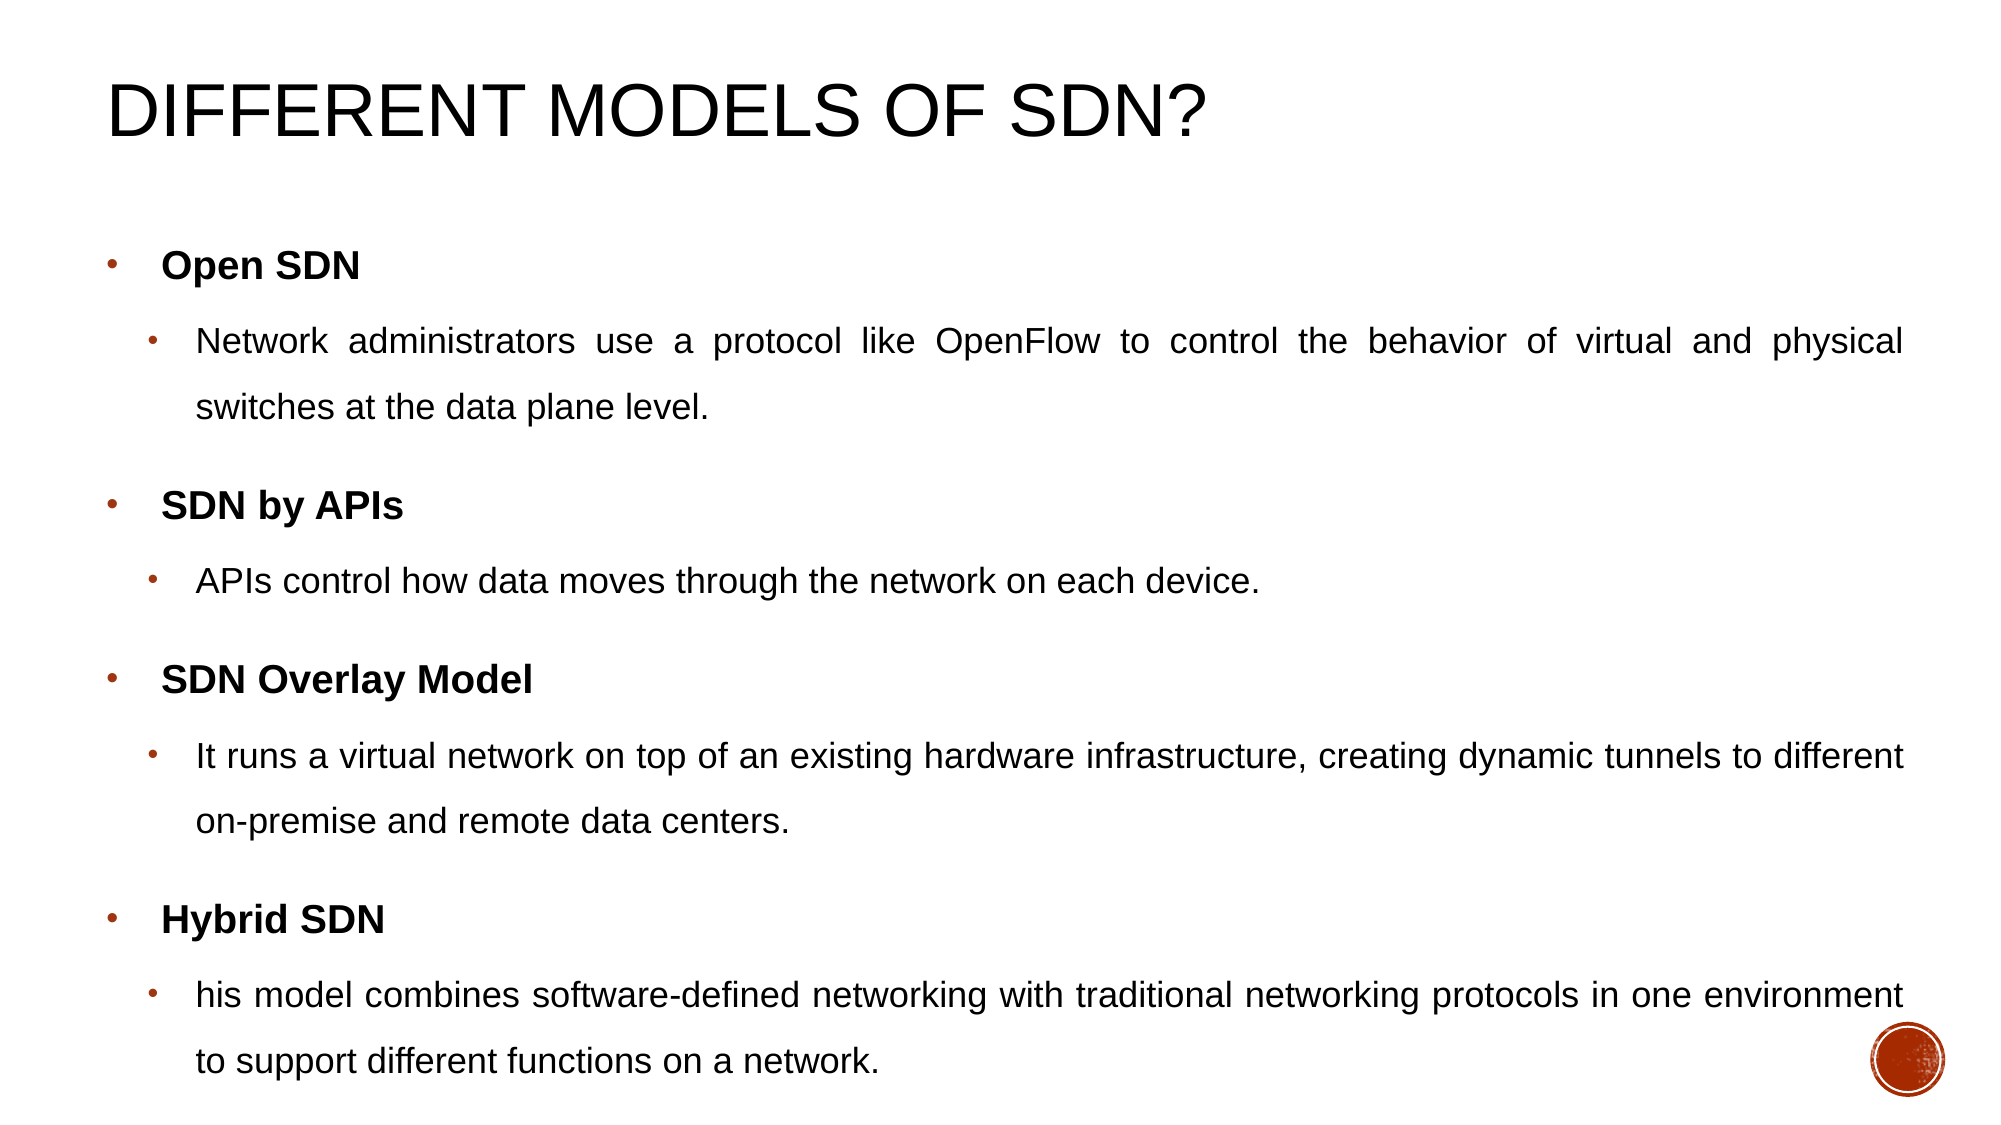

# different models of SDN?
Open SDN
Network administrators use a protocol like OpenFlow to control the behavior of virtual and physical switches at the data plane level.
SDN by APIs
APIs control how data moves through the network on each device.
SDN Overlay Model
It runs a virtual network on top of an existing hardware infrastructure, creating dynamic tunnels to different on-premise and remote data centers.
Hybrid SDN
his model combines software-defined networking with traditional networking protocols in one environment to support different functions on a network.